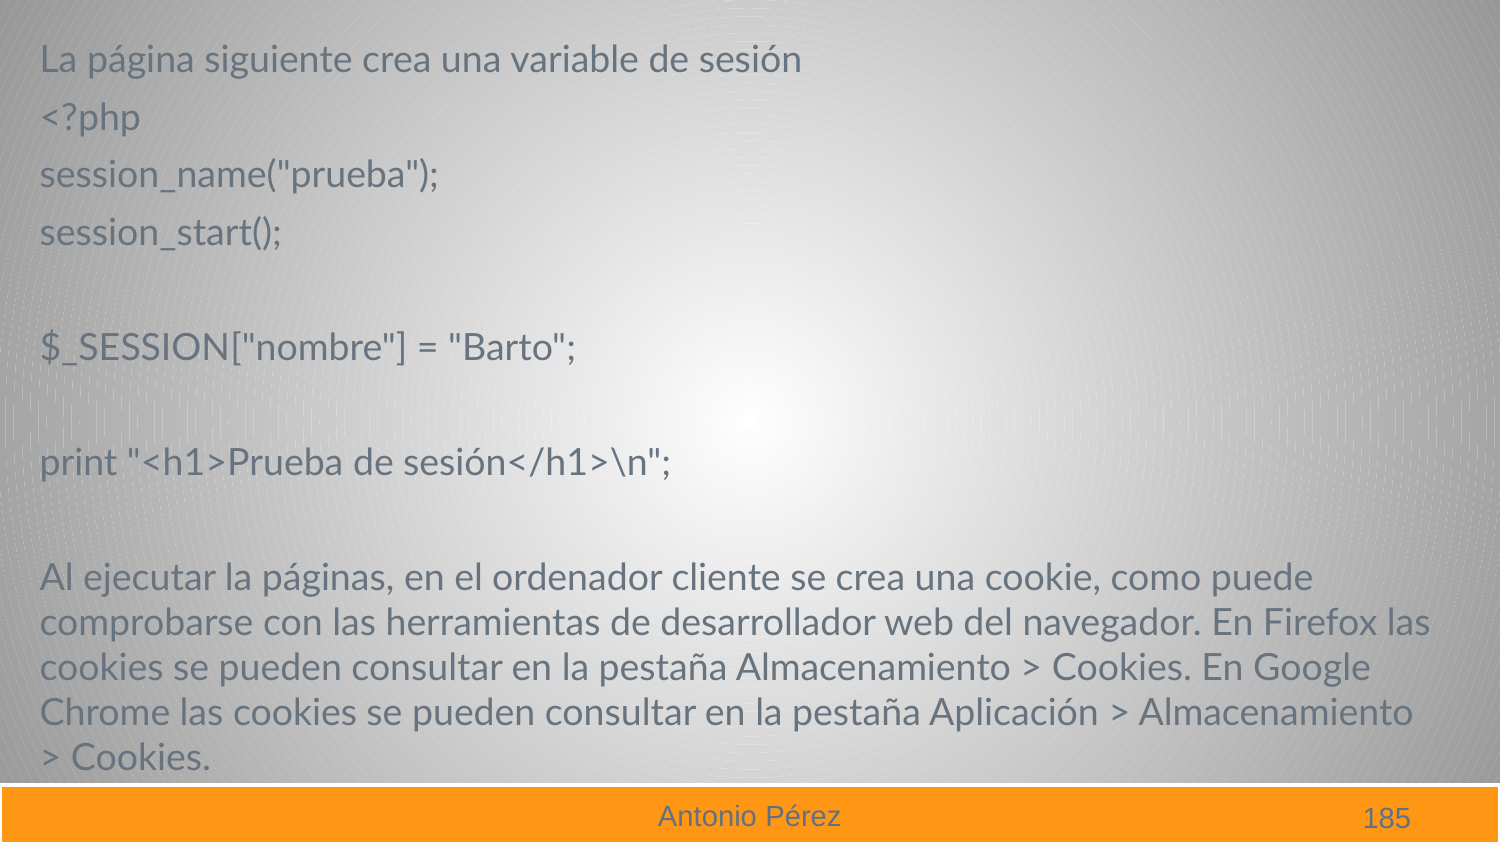

La página siguiente crea una variable de sesión
<?php
session_name("prueba");
session_start();

$_SESSION["nombre"] = "Barto";

print "<h1>Prueba de sesión</h1>\n";

Al ejecutar la páginas, en el ordenador cliente se crea una cookie, como puede comprobarse con las herramientas de desarrollador web del navegador. En Firefox las cookies se pueden consultar en la pestaña Almacenamiento > Cookies. En Google Chrome las cookies se pueden consultar en la pestaña Aplicación > Almacenamiento > Cookies.
185